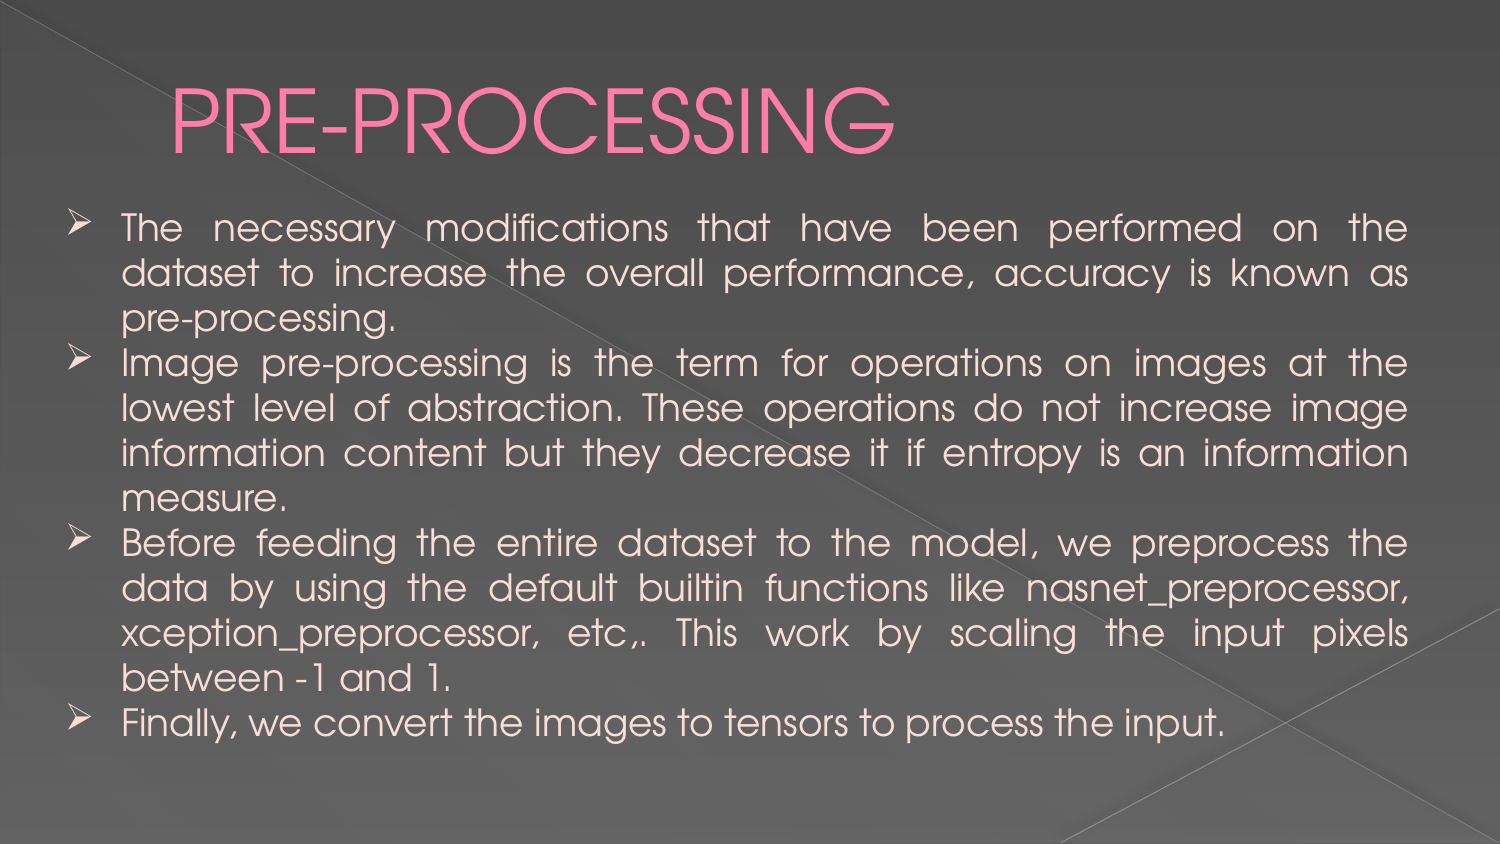

# PRE-PROCESSING
The necessary modifications that have been performed on the dataset to increase the overall performance, accuracy is known as pre-processing.
Image pre-processing is the term for operations on images at the lowest level of abstraction. These operations do not increase image information content but they decrease it if entropy is an information measure.
Before feeding the entire dataset to the model, we preprocess the data by using the default builtin functions like nasnet_preprocessor, xception_preprocessor, etc,. This work by scaling the input pixels between -1 and 1.
Finally, we convert the images to tensors to process the input.